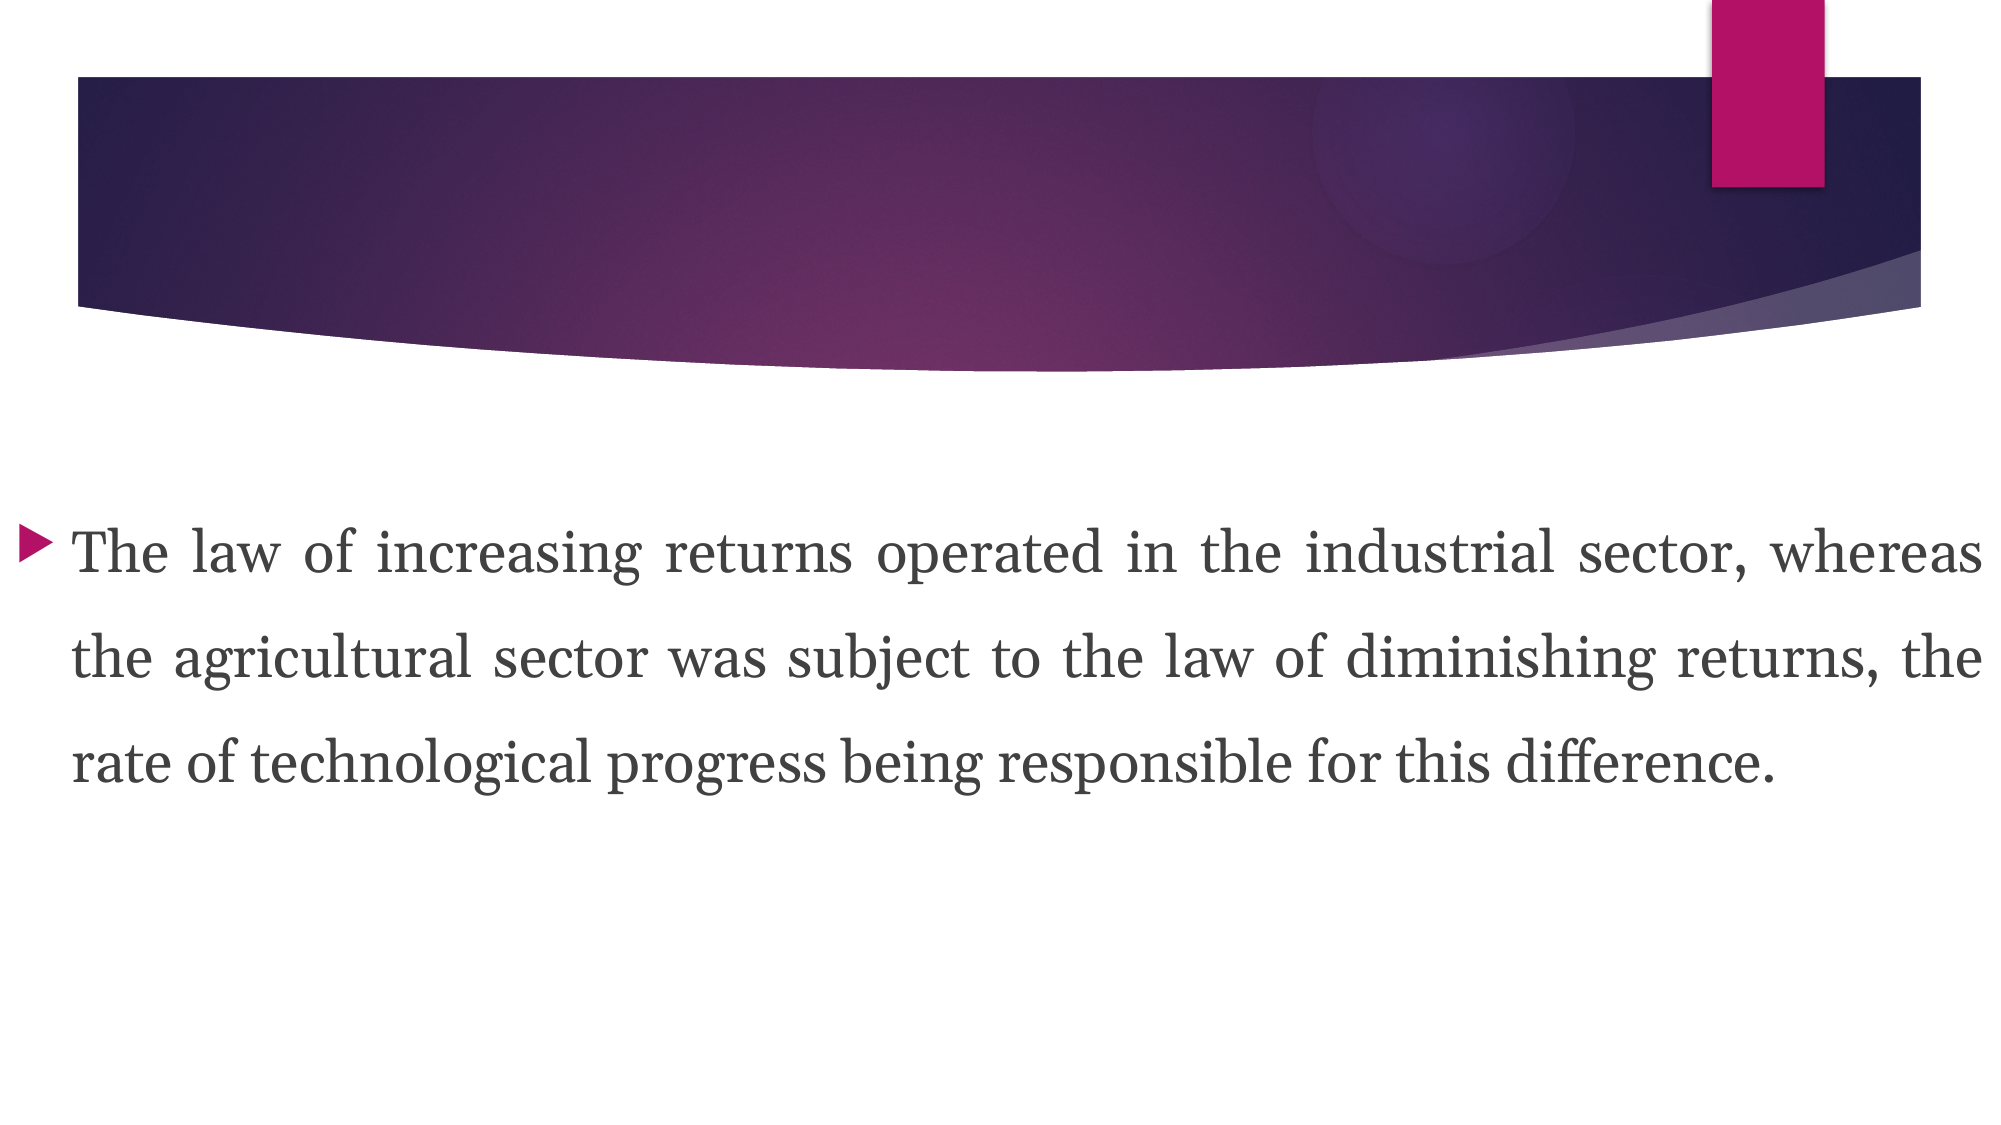

#

The law of increasing returns operated in the industrial sector, whereas the agricultural sector was subject to the law of diminishing returns, the rate of technological progress being responsible for this difference.